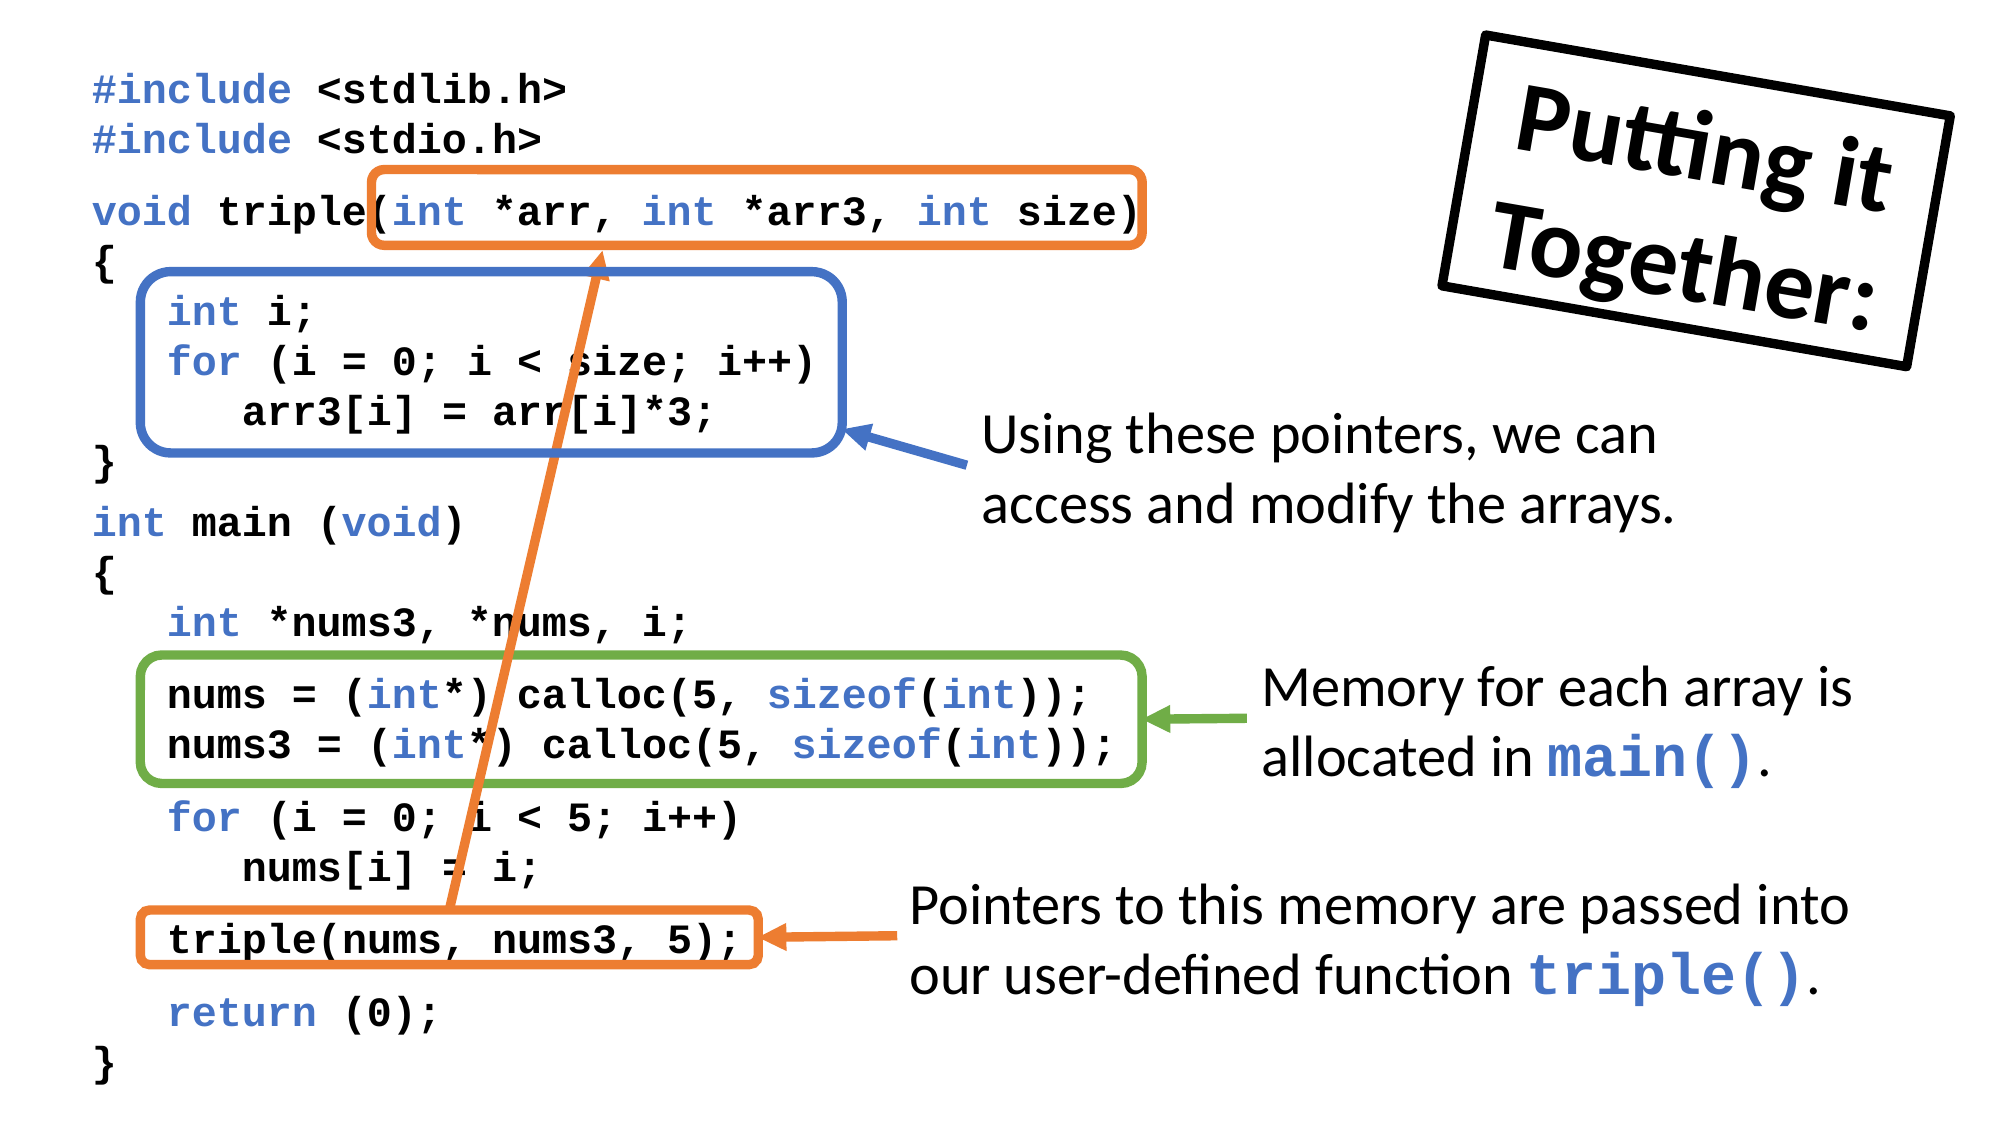

#include <stdlib.h>
#include <stdio.h>

void triple(int *arr, int *arr3, int size)
{
   int i;
   for (i = 0; i < size; i++)
      arr3[i] = arr[i]*3;
}

Putting it Together:

Using these pointers, we can access and modify the arrays.
int main (void)
{
   int *nums3, *nums, i;

   nums = (int*) calloc(5, sizeof(int));
   nums3 = (int*) calloc(5, sizeof(int));

   for (i = 0; i < 5; i++)
      nums[i] = i;

   triple(nums, nums3, 5);

   return (0);
}
Memory for each array is allocated in main().

Pointers to this memory are passed into our user-defined function triple().